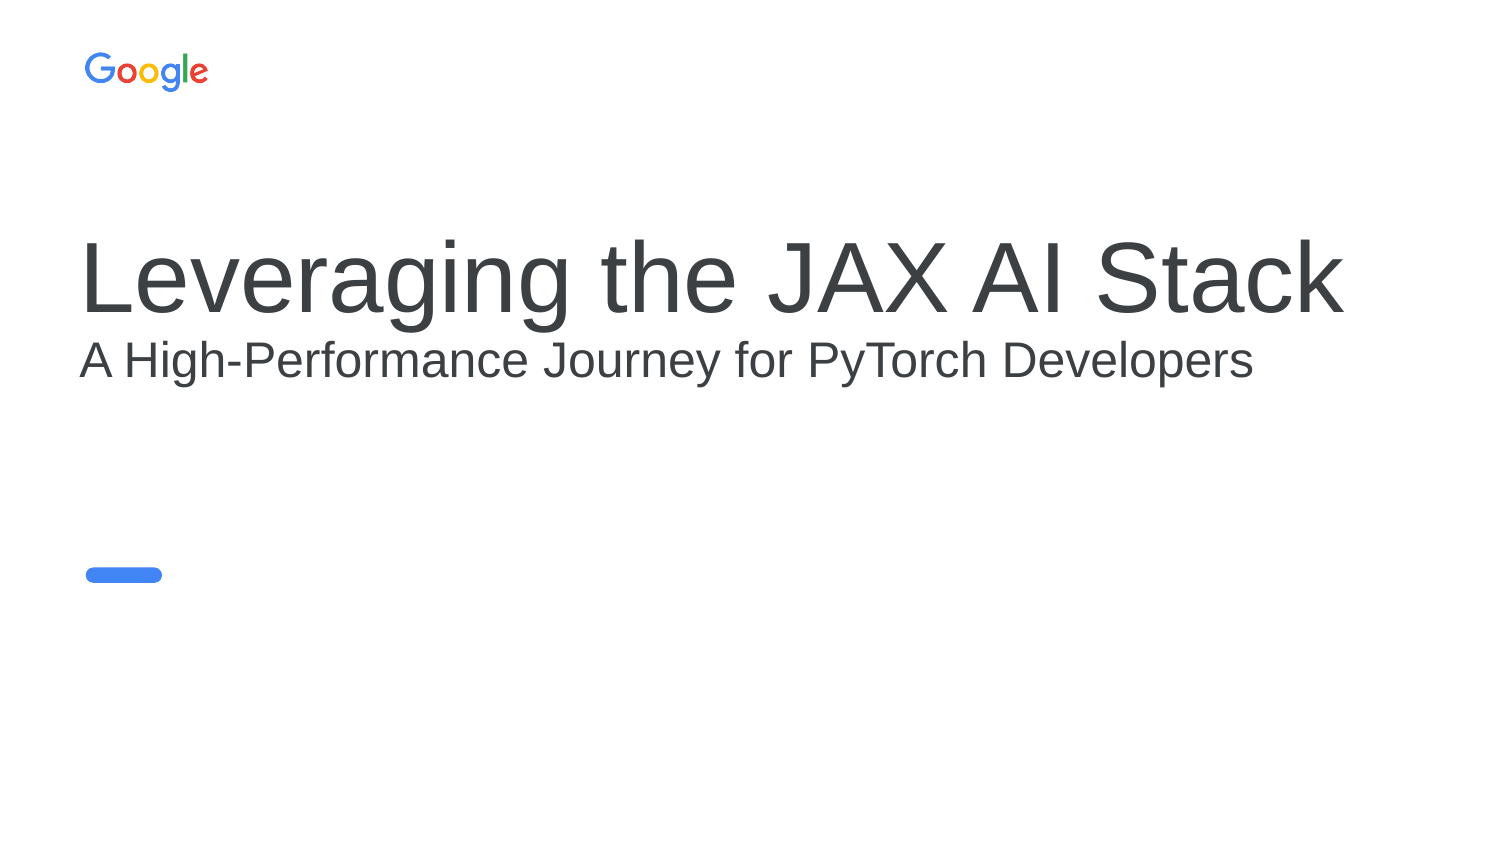

# Leveraging the JAX AI Stack
A High-Performance Journey for PyTorch Developers